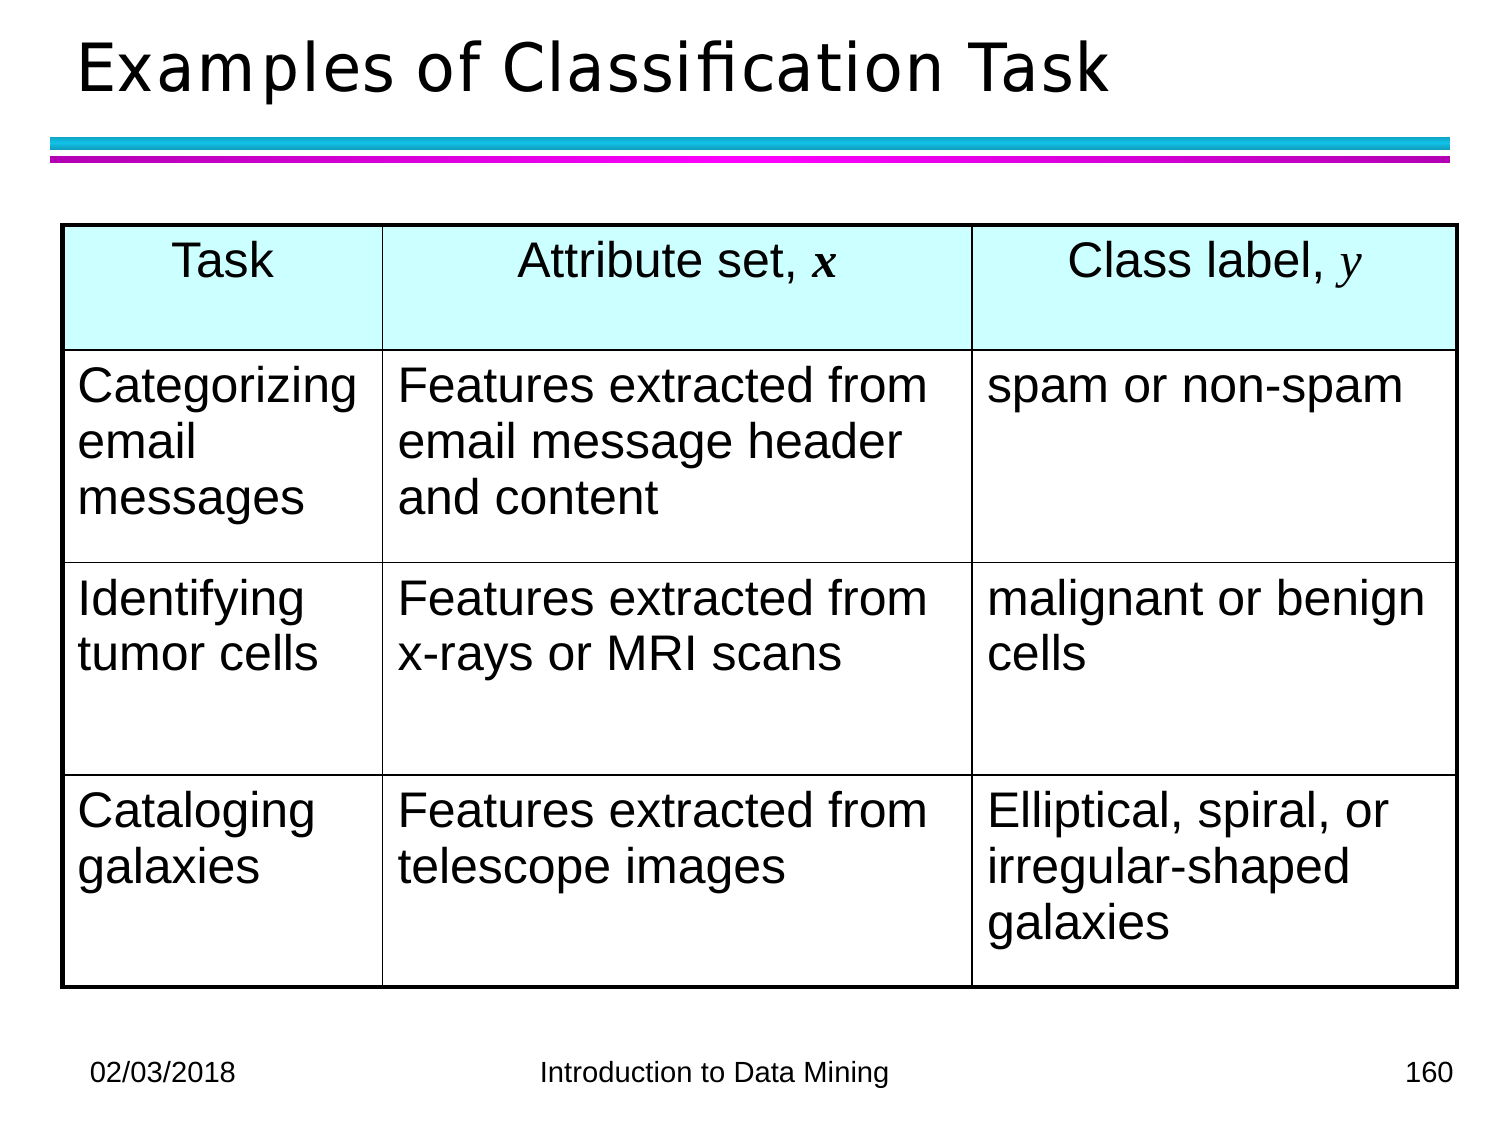

2/1/2021
Introduction to Data Mining, 2nd Edition
160
# Examples of Classification Task
| Task | Attribute set, x | Class label, y |
| --- | --- | --- |
| Categorizing email messages | Features extracted from email message header and content | spam or non-spam |
| Identifying tumor cells | Features extracted from x-rays or MRI scans | malignant or benign cells |
| Cataloging galaxies | Features extracted from telescope images | Elliptical, spiral, or irregular-shaped galaxies |